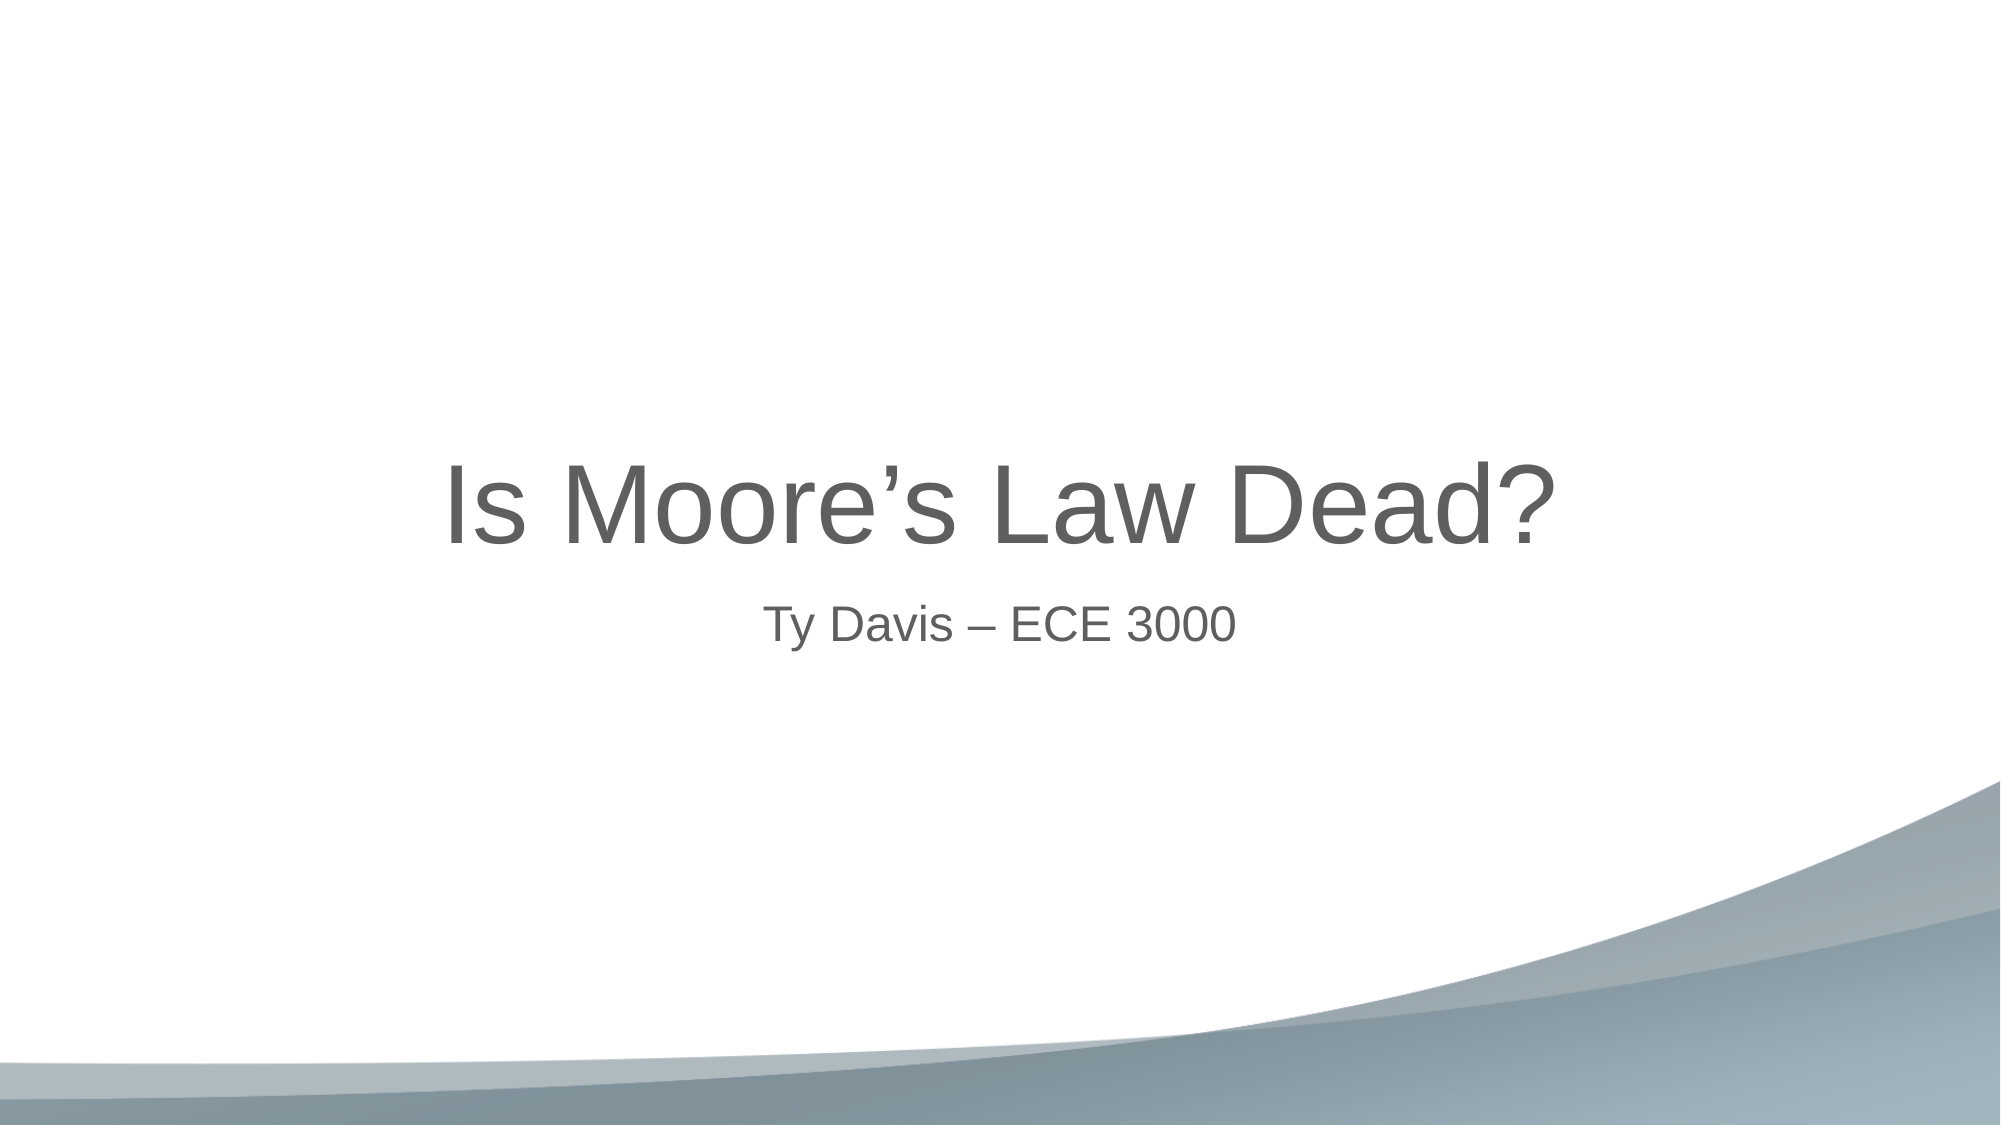

# Is Moore’s Law Dead?
Ty Davis – ECE 3000